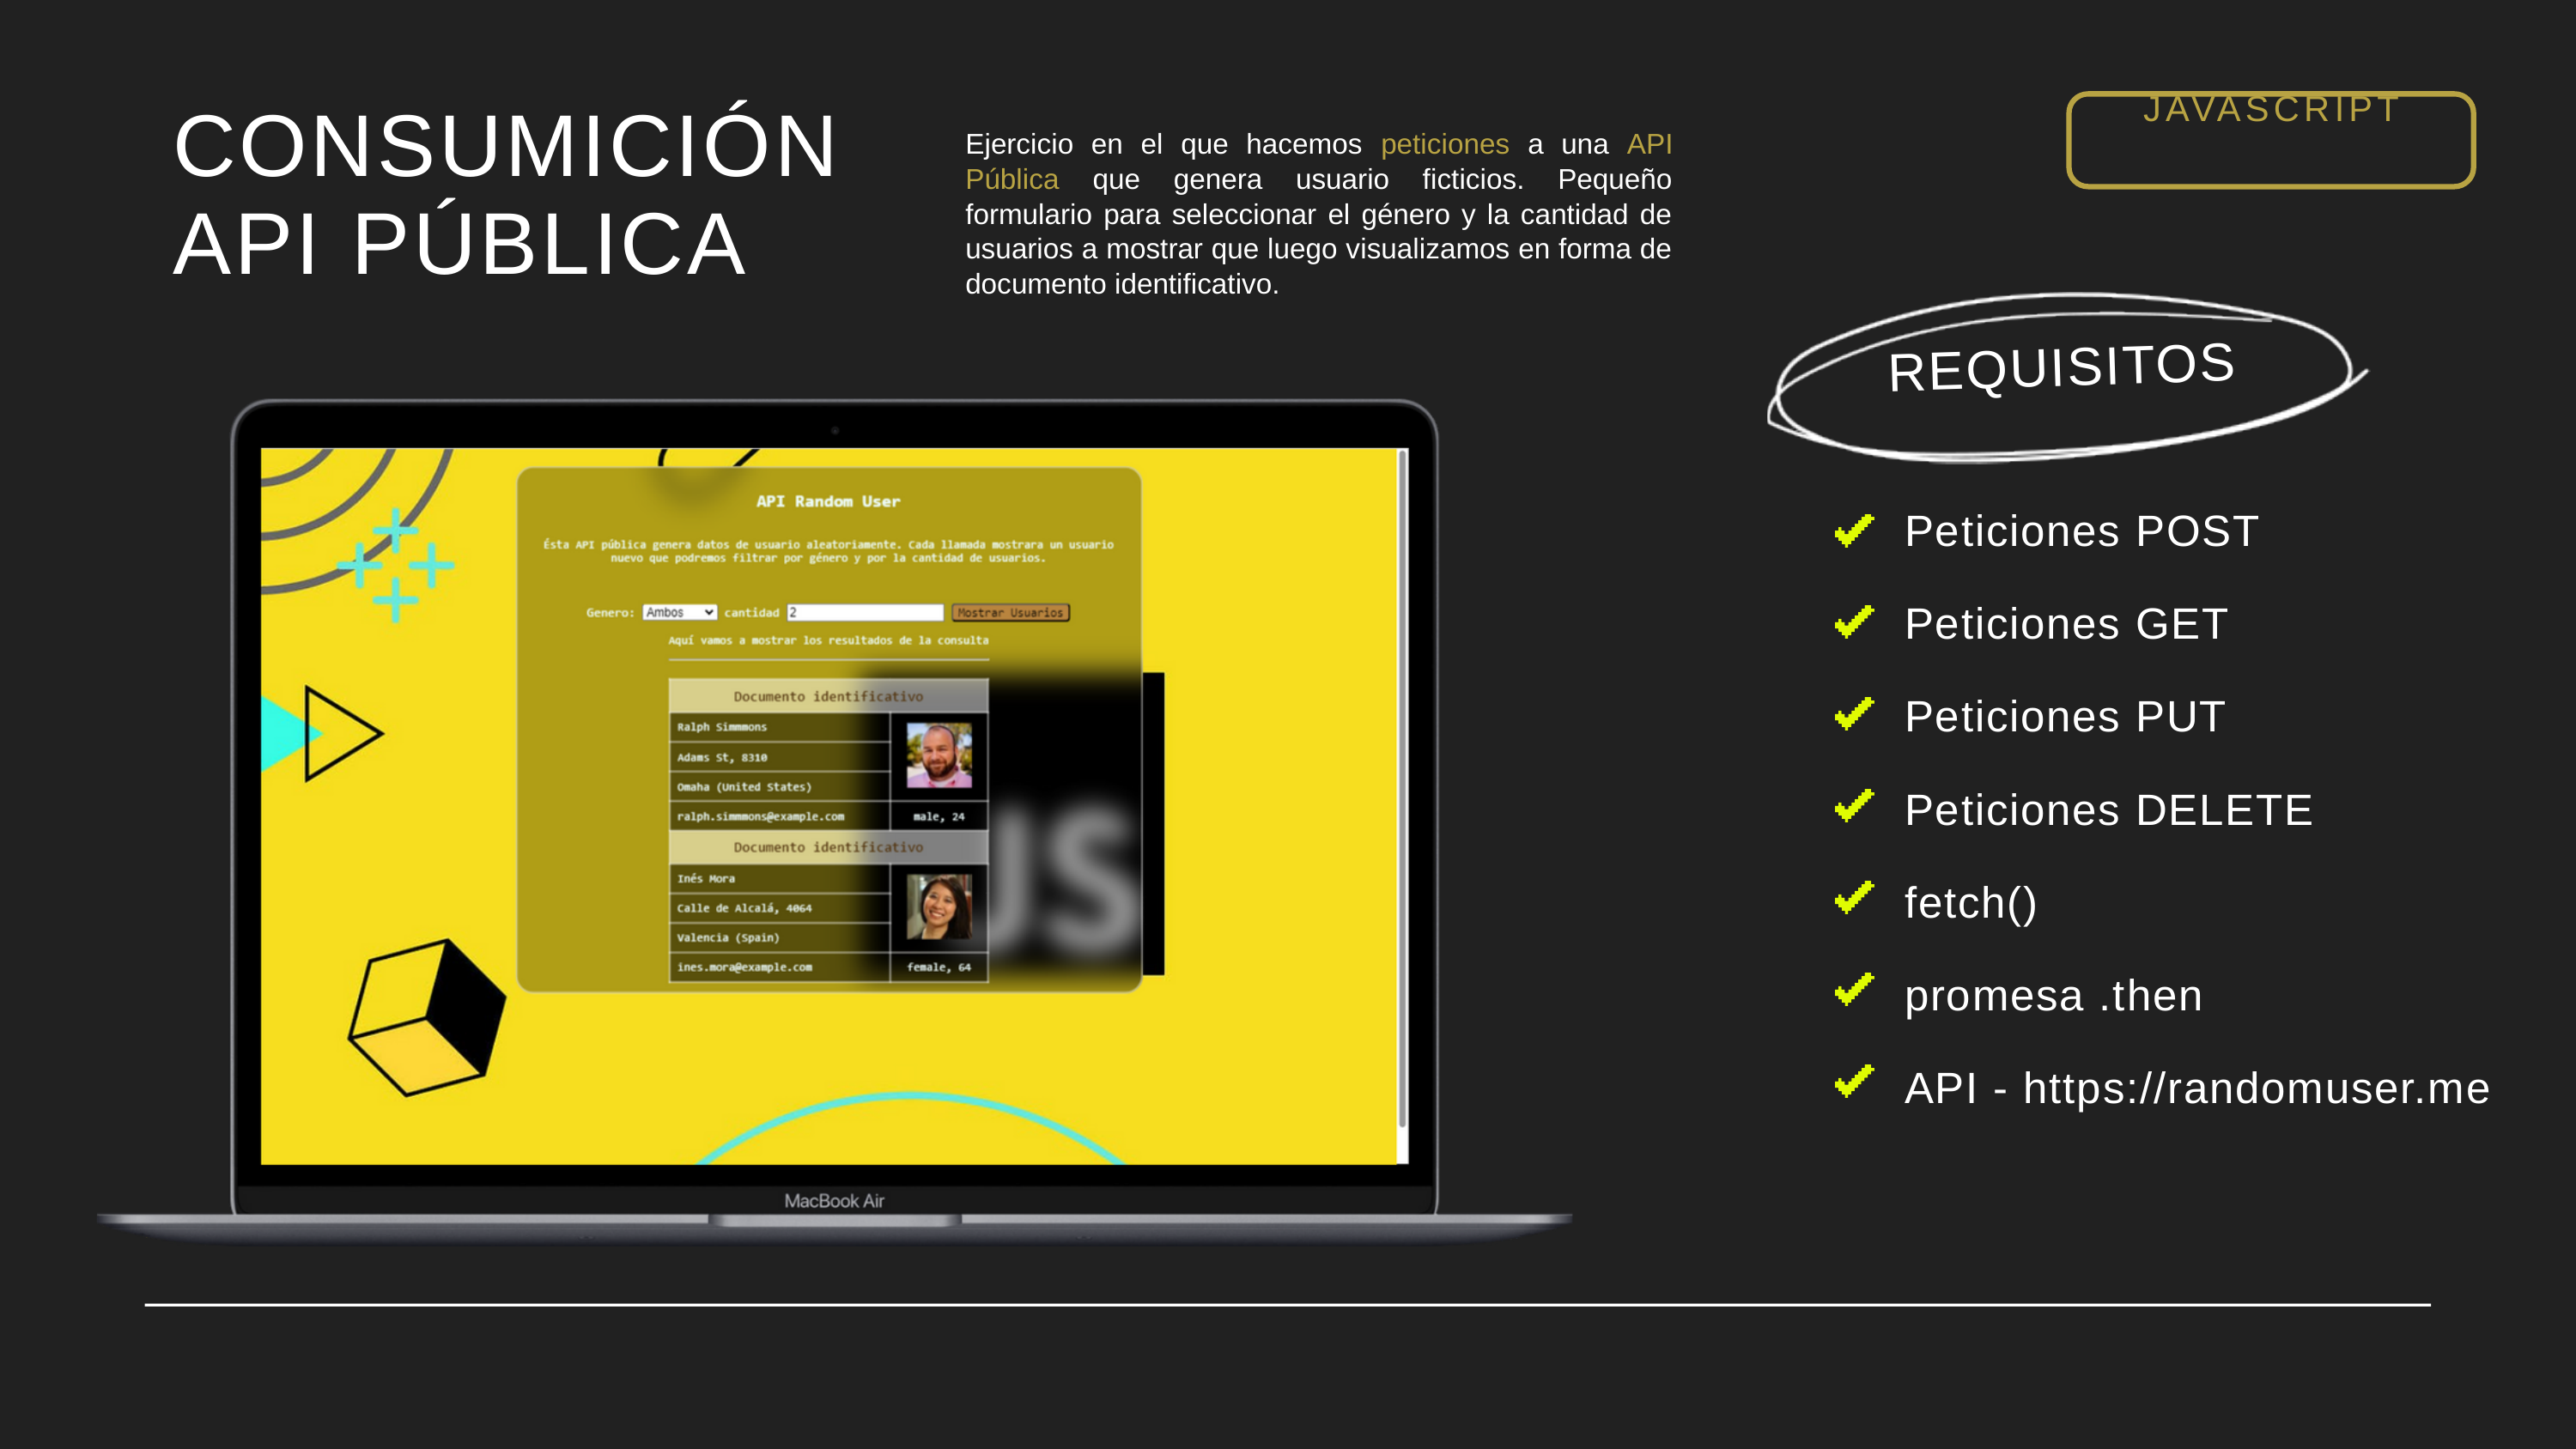

JAVASCRIPT
CONSUMICIÓN API PÚBLICA
Ejercicio en el que hacemos peticiones a una API Pública que genera usuario ficticios. Pequeño formulario para seleccionar el género y la cantidad de usuarios a mostrar que luego visualizamos en forma de documento identificativo.

REQUISITOS

Peticiones POST
Peticiones GET
Peticiones PUT
Peticiones DELETE
fetch()
promesa .then
API - https://randomuser.me